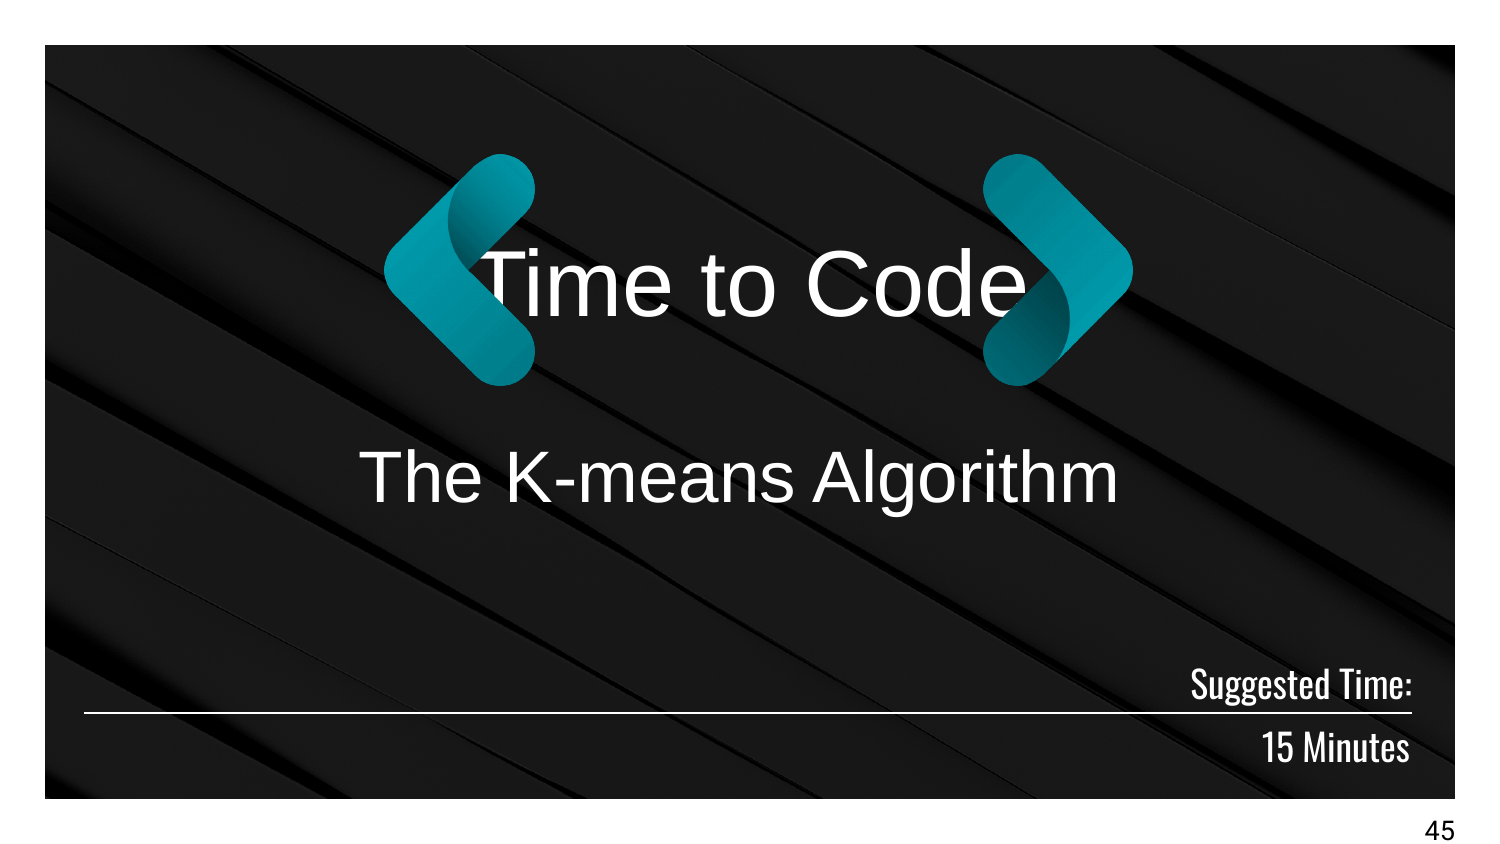

The K-means Algorithm
# 15 Minutes

45